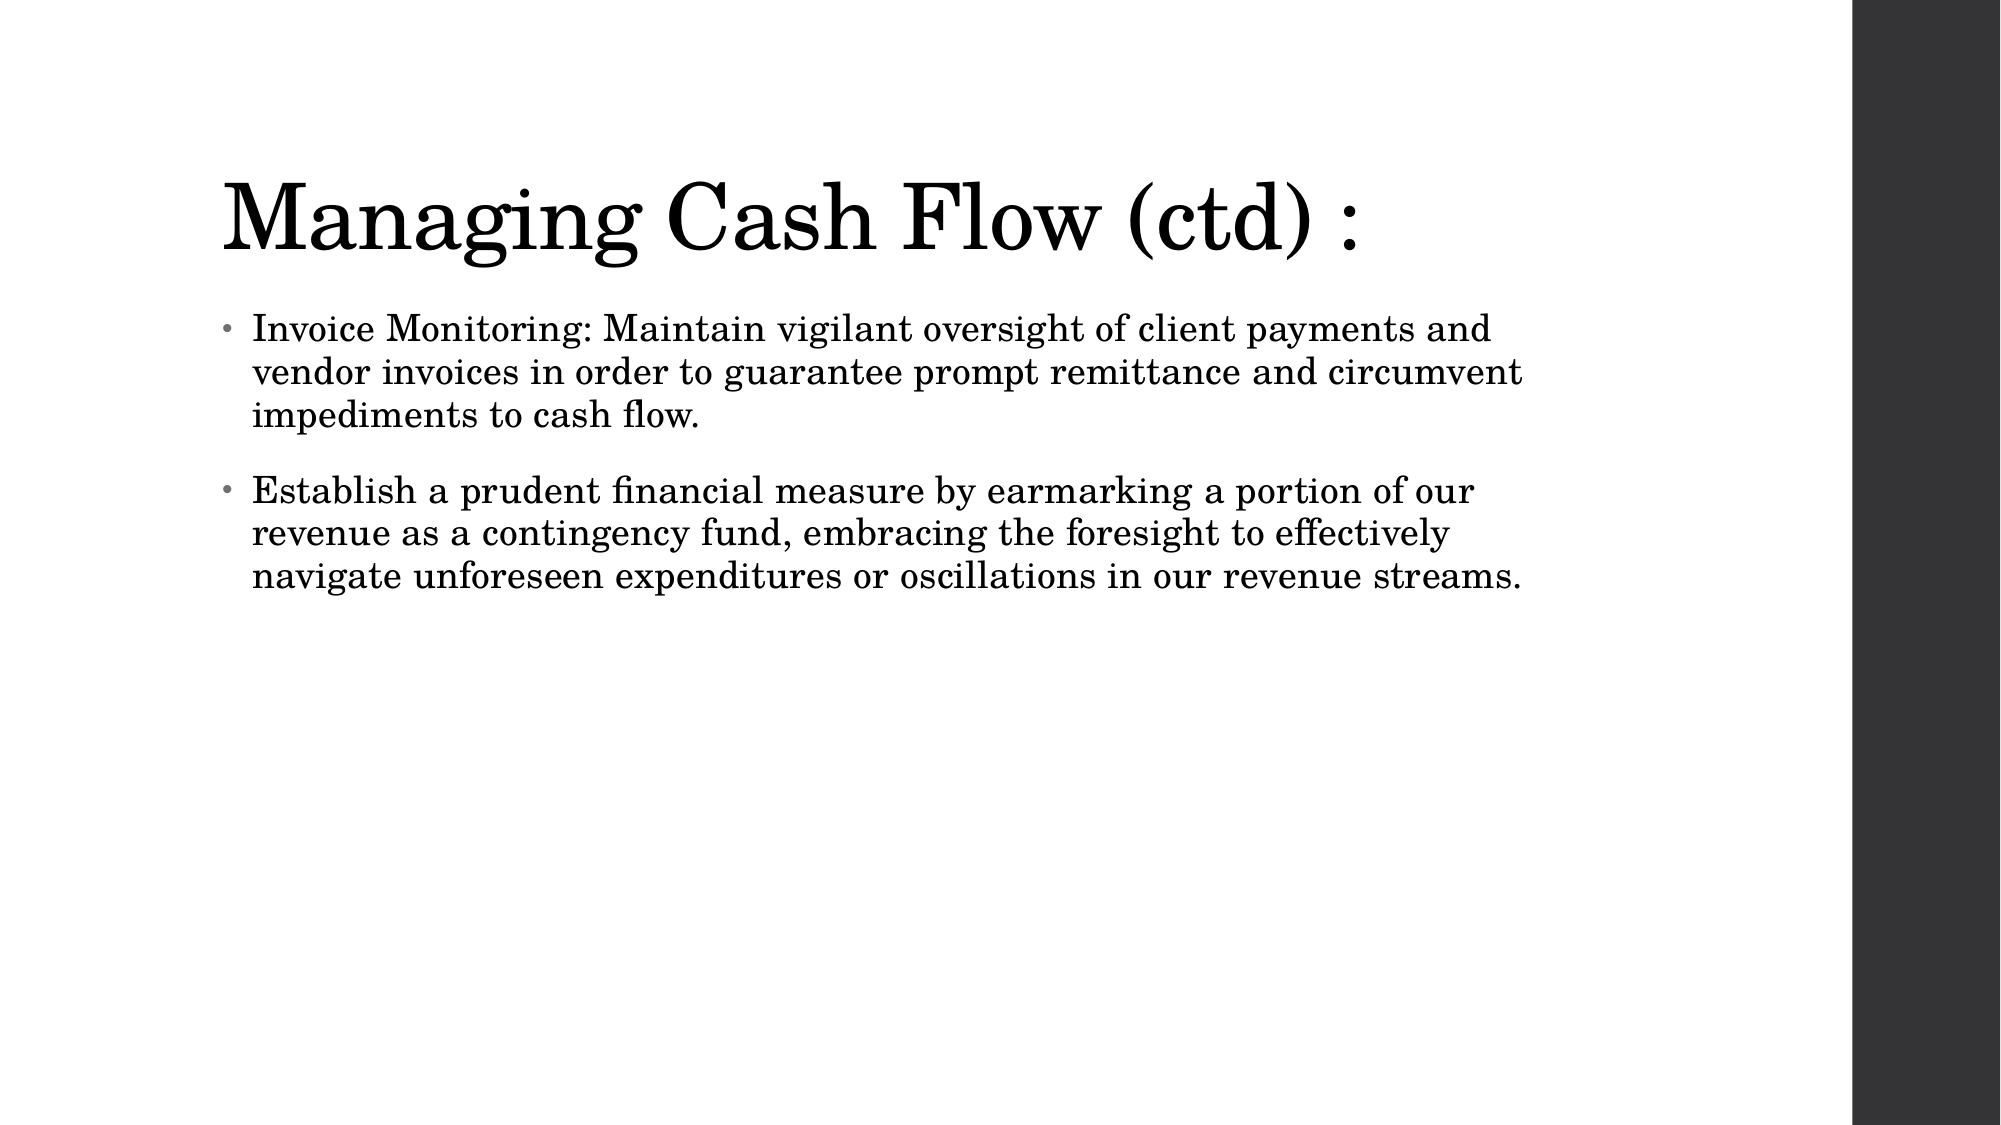

# Managing Cash Flow (ctd) :
Invoice Monitoring: Maintain vigilant oversight of client payments and vendor invoices in order to guarantee prompt remittance and circumvent impediments to cash flow.
Establish a prudent financial measure by earmarking a portion of our revenue as a contingency fund, embracing the foresight to effectively navigate unforeseen expenditures or oscillations in our revenue streams.